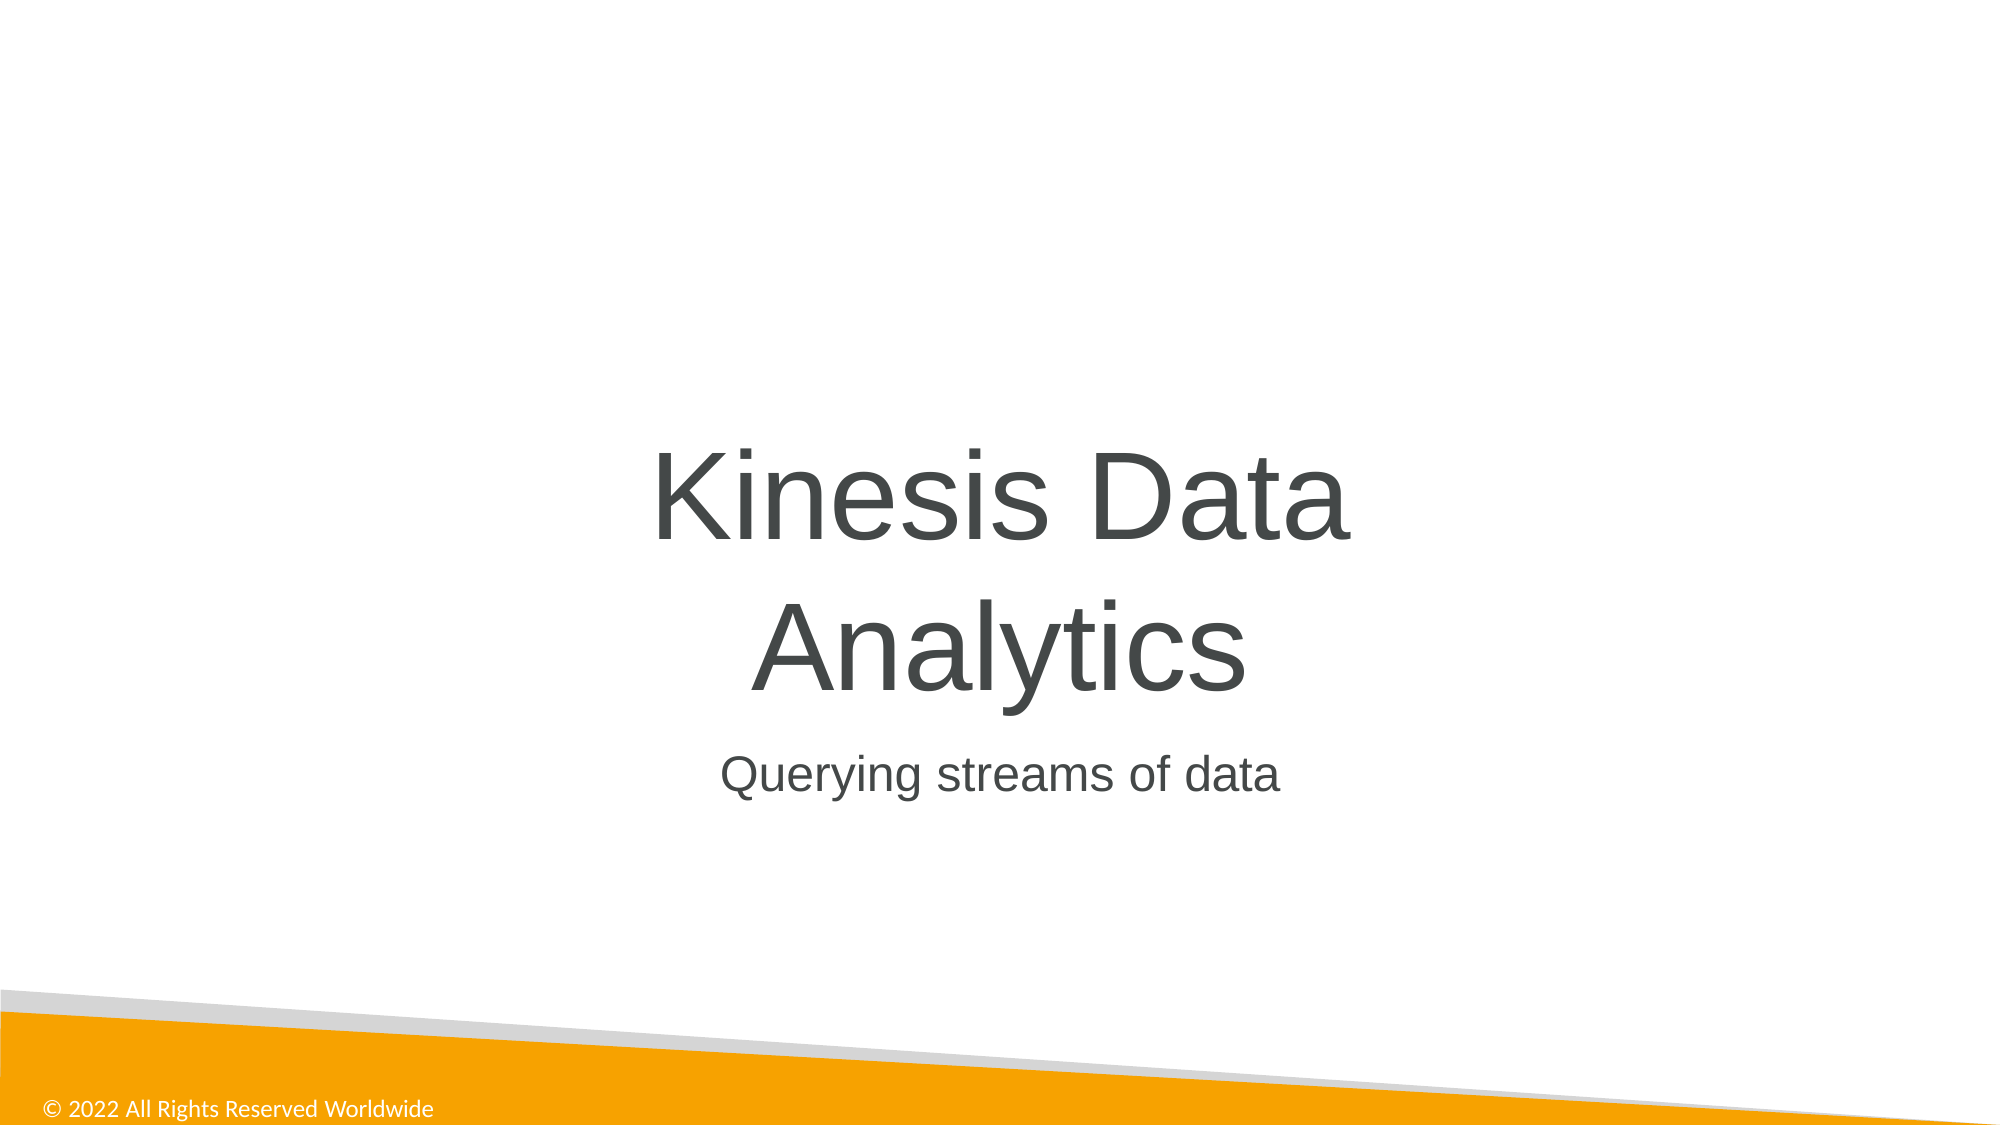

# Kinesis Data Analytics
Querying streams of data
© 2022 All Rights Reserved Worldwide